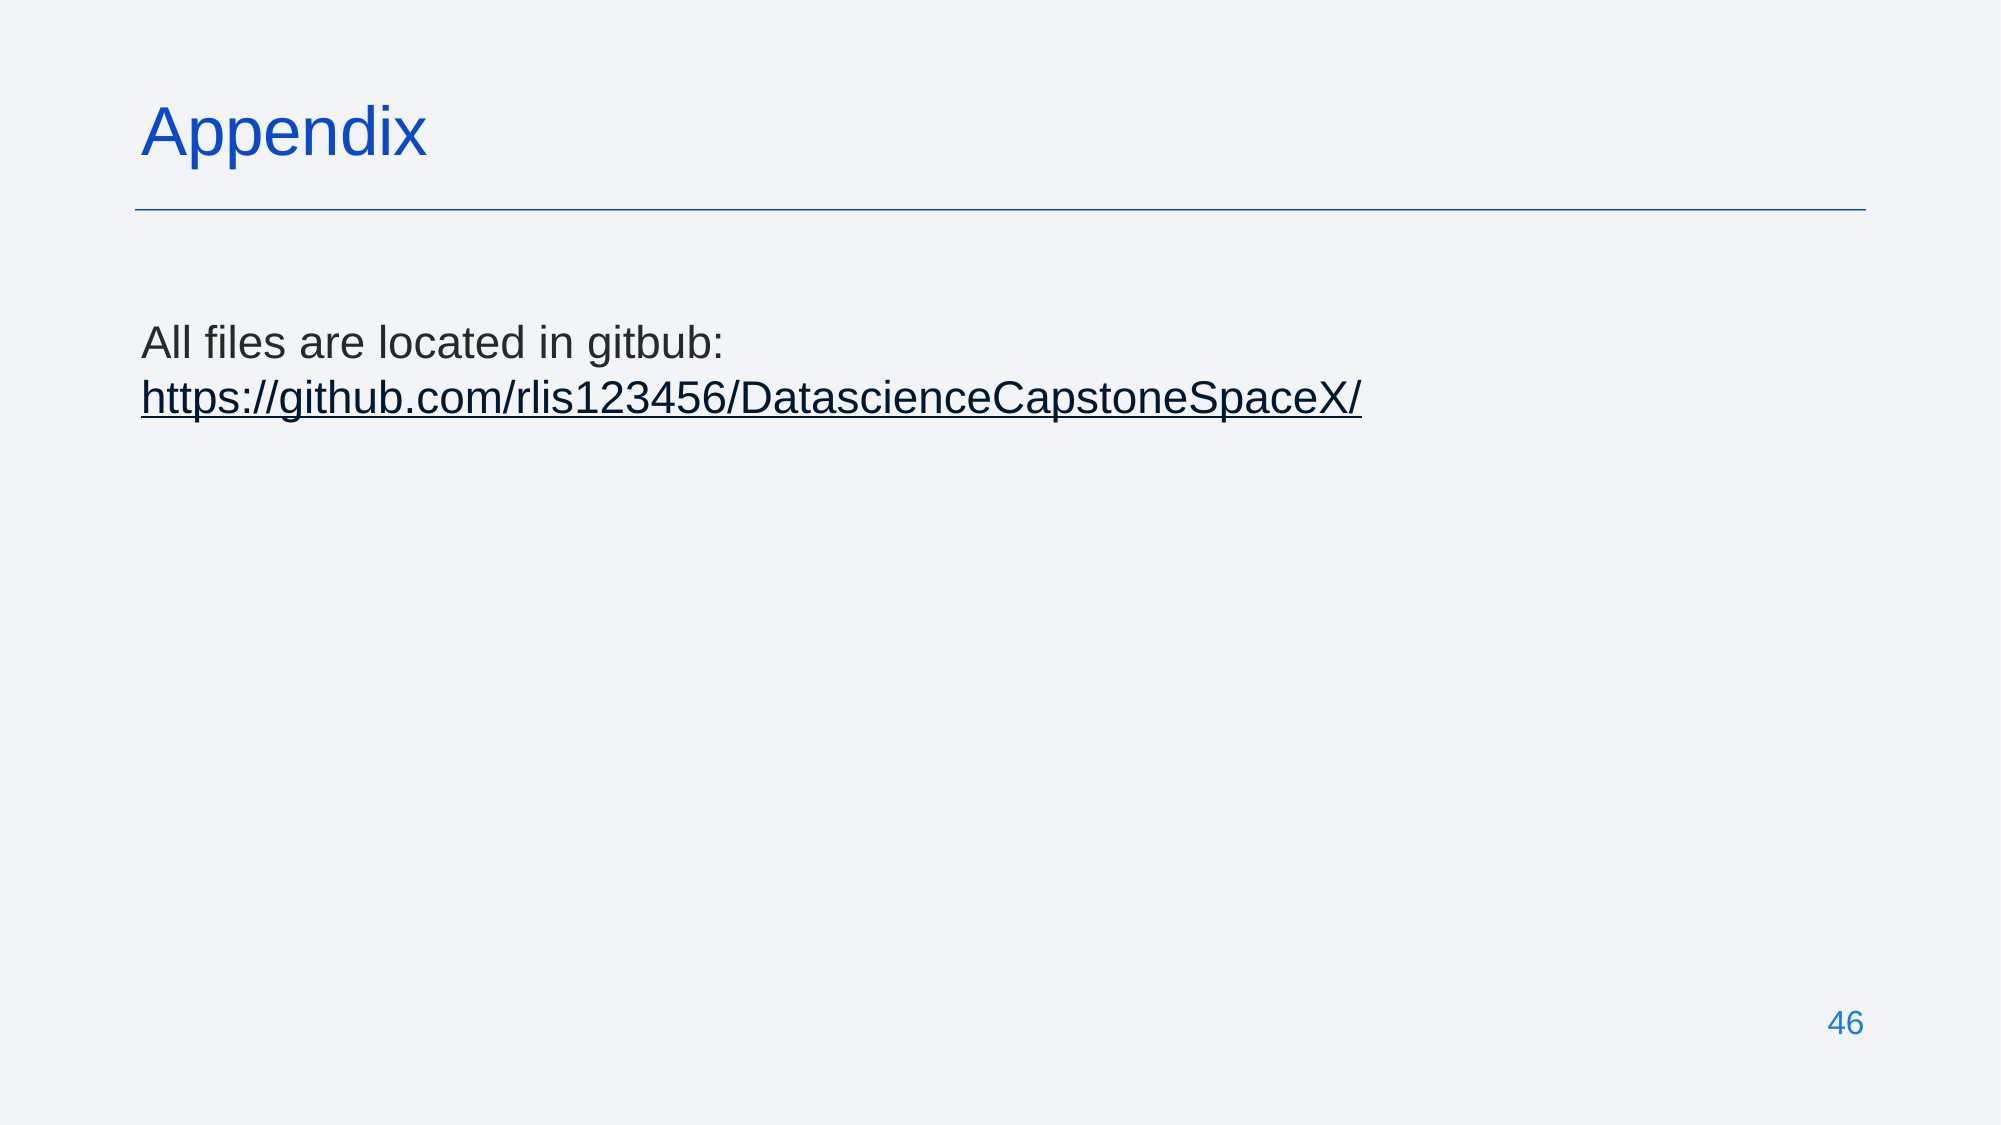

Appendix
All files are located in gitbub: https://github.com/rlis123456/DatascienceCapstoneSpaceX/

46